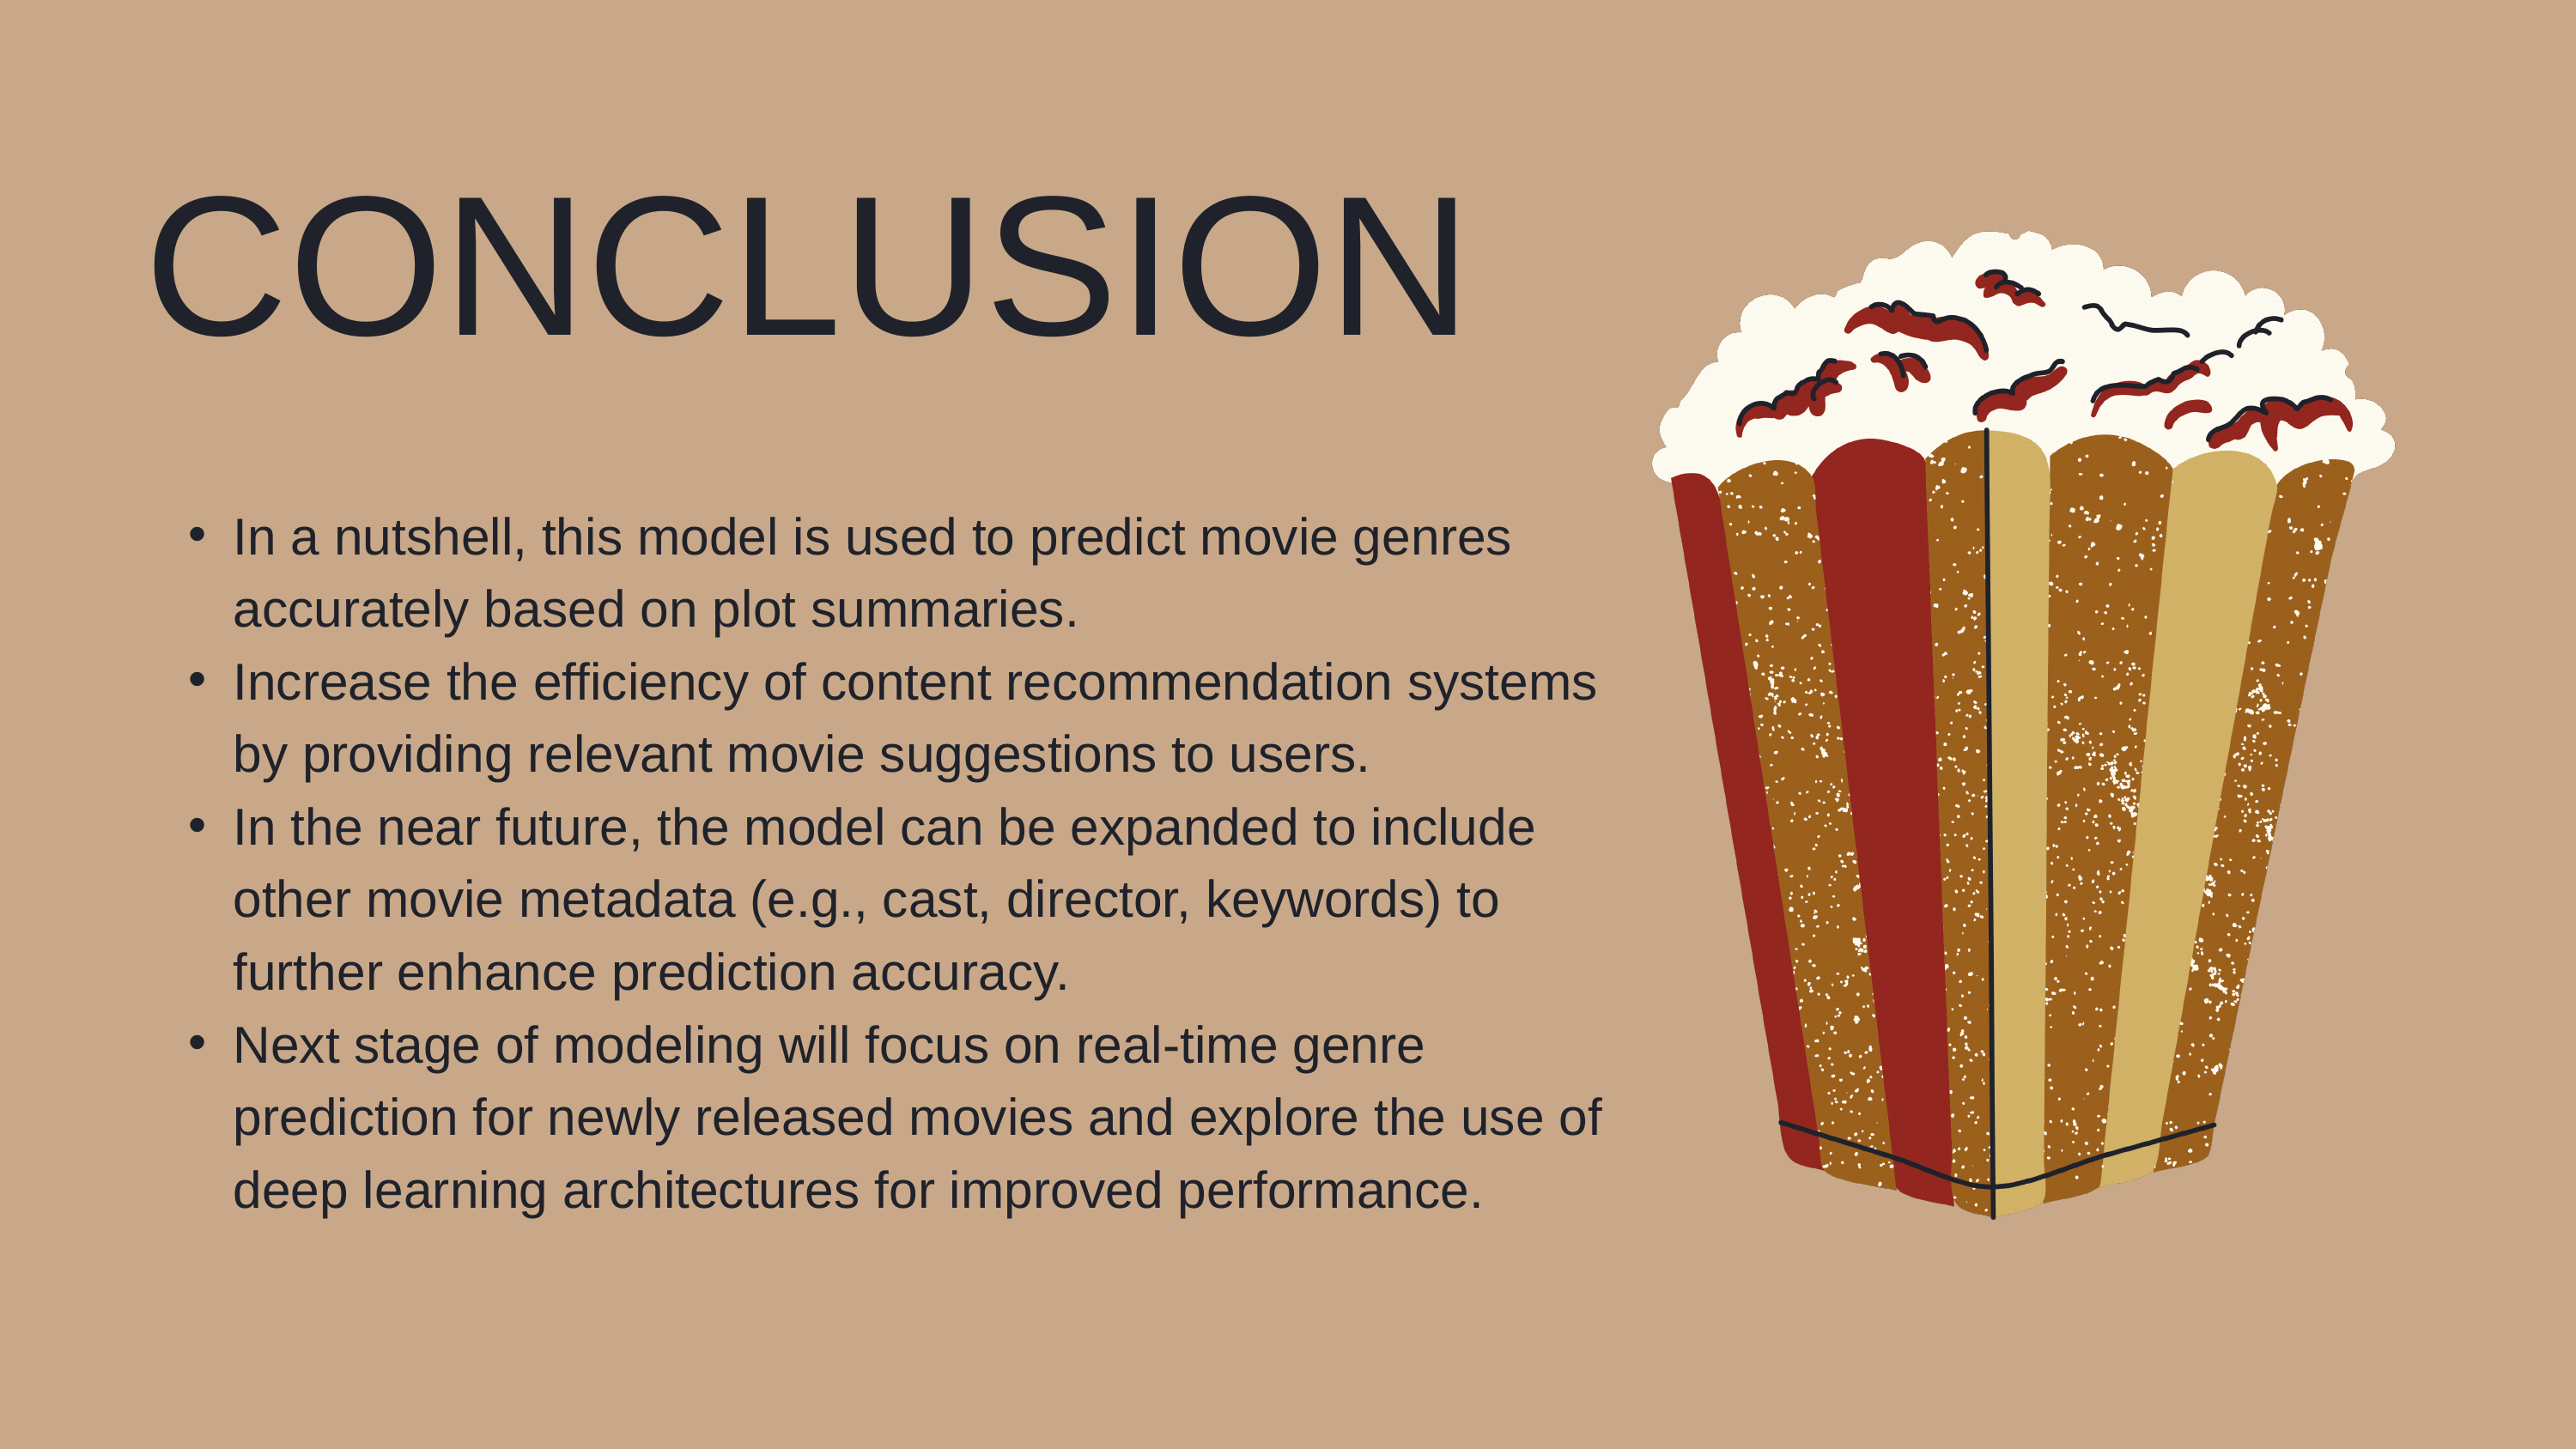

CONCLUSION

In a nutshell, this model is used to predict movie genres accurately based on plot summaries.
Increase the efficiency of content recommendation systems by providing relevant movie suggestions to users.
In the near future, the model can be expanded to include other movie metadata (e.g., cast, director, keywords) to further enhance prediction accuracy.
Next stage of modeling will focus on real-time genre prediction for newly released movies and explore the use of deep learning architectures for improved performance.